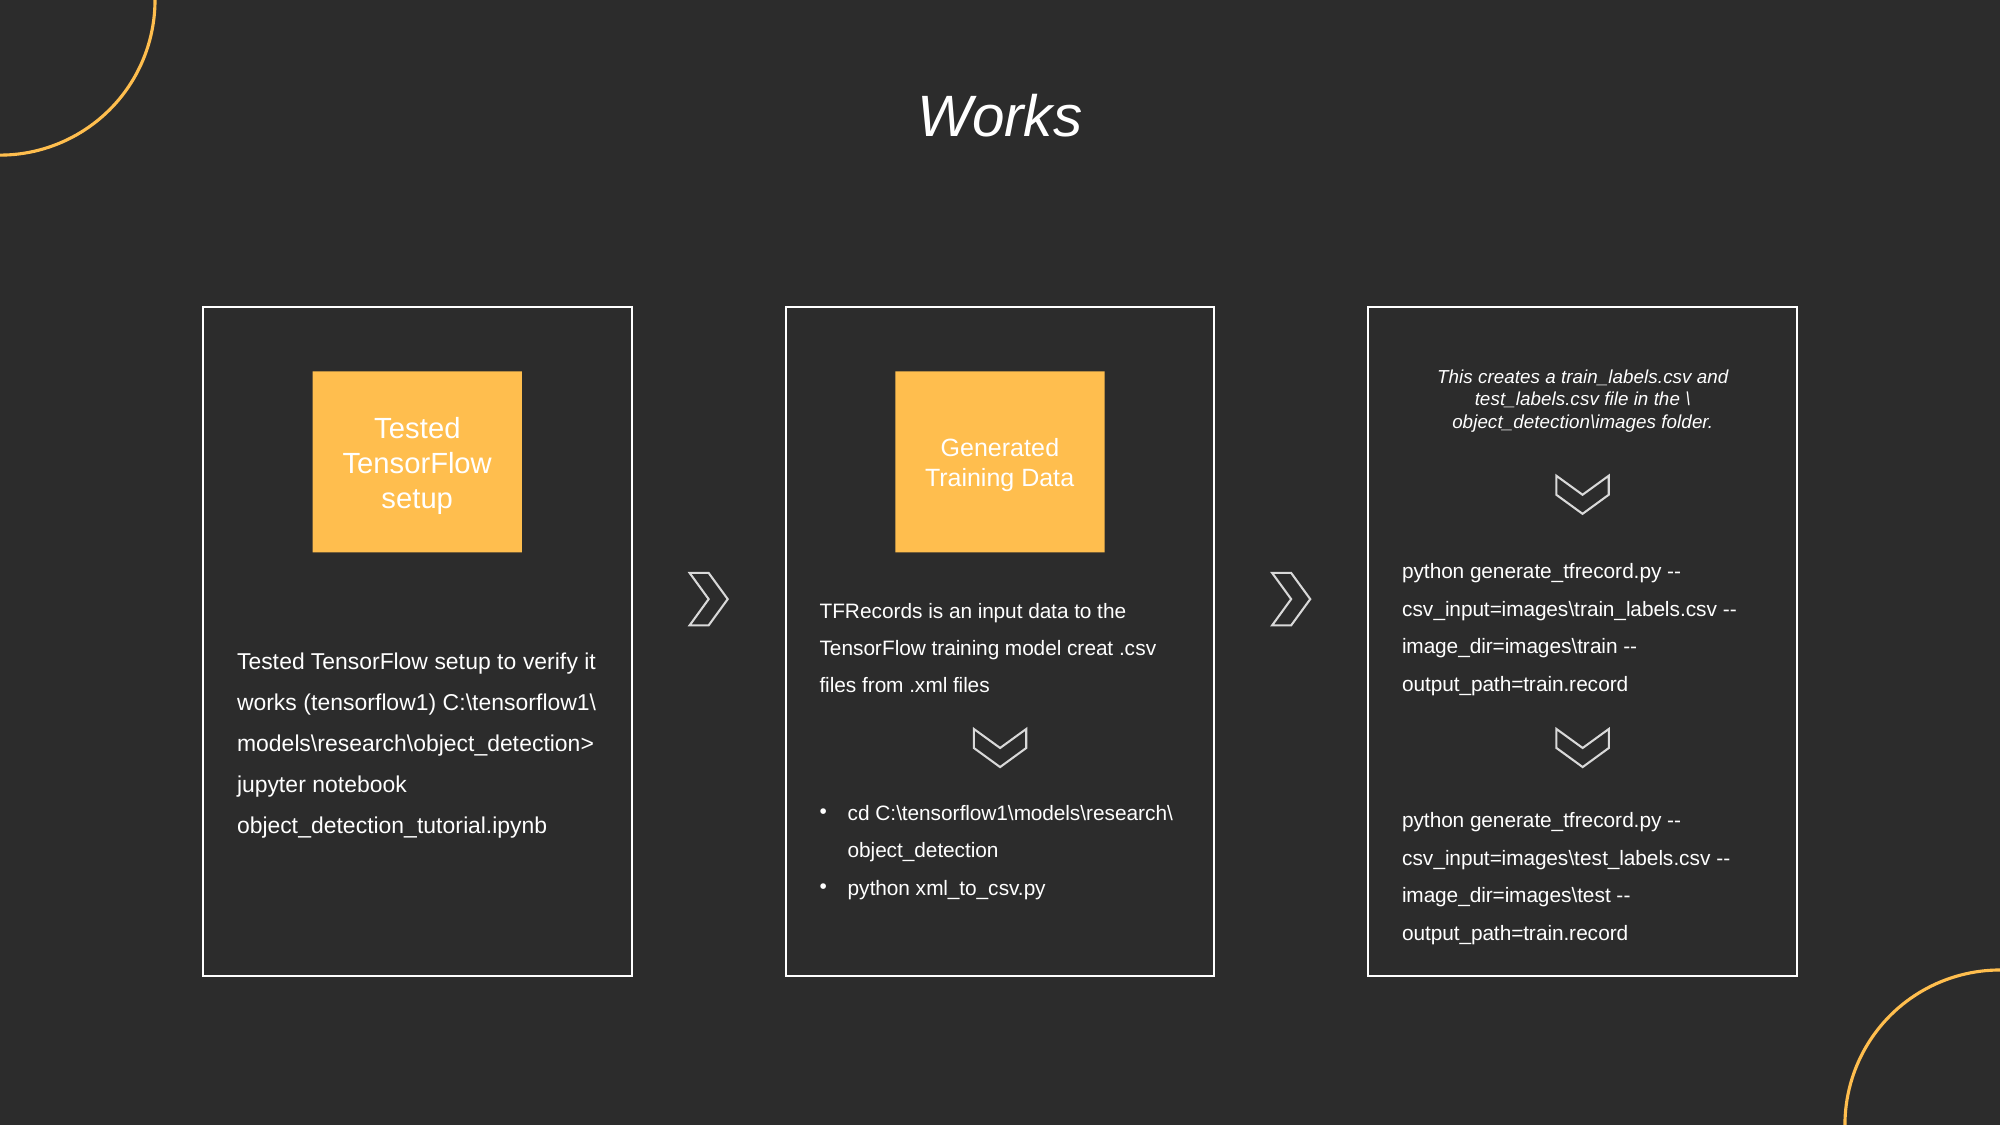

Works

This creates a train_labels.csv and test_labels.csv file in the \object_detection\images folder.
Tested TensorFlow setup
Generated Training Data

python generate_tfrecord.py --csv_input=images\train_labels.csv --image_dir=images\train --output_path=train.record

TFRecords is an input data to the TensorFlow training model creat .csv files from .xml files
Tested TensorFlow setup to verify it works (tensorflow1) C:\tensorflow1\models\research\object_detection> jupyter notebook object_detection_tutorial.ipynb

cd C:\tensorflow1\models\research\object_detection
python xml_to_csv.py
python generate_tfrecord.py --csv_input=images\test_labels.csv --image_dir=images\test --output_path=train.record